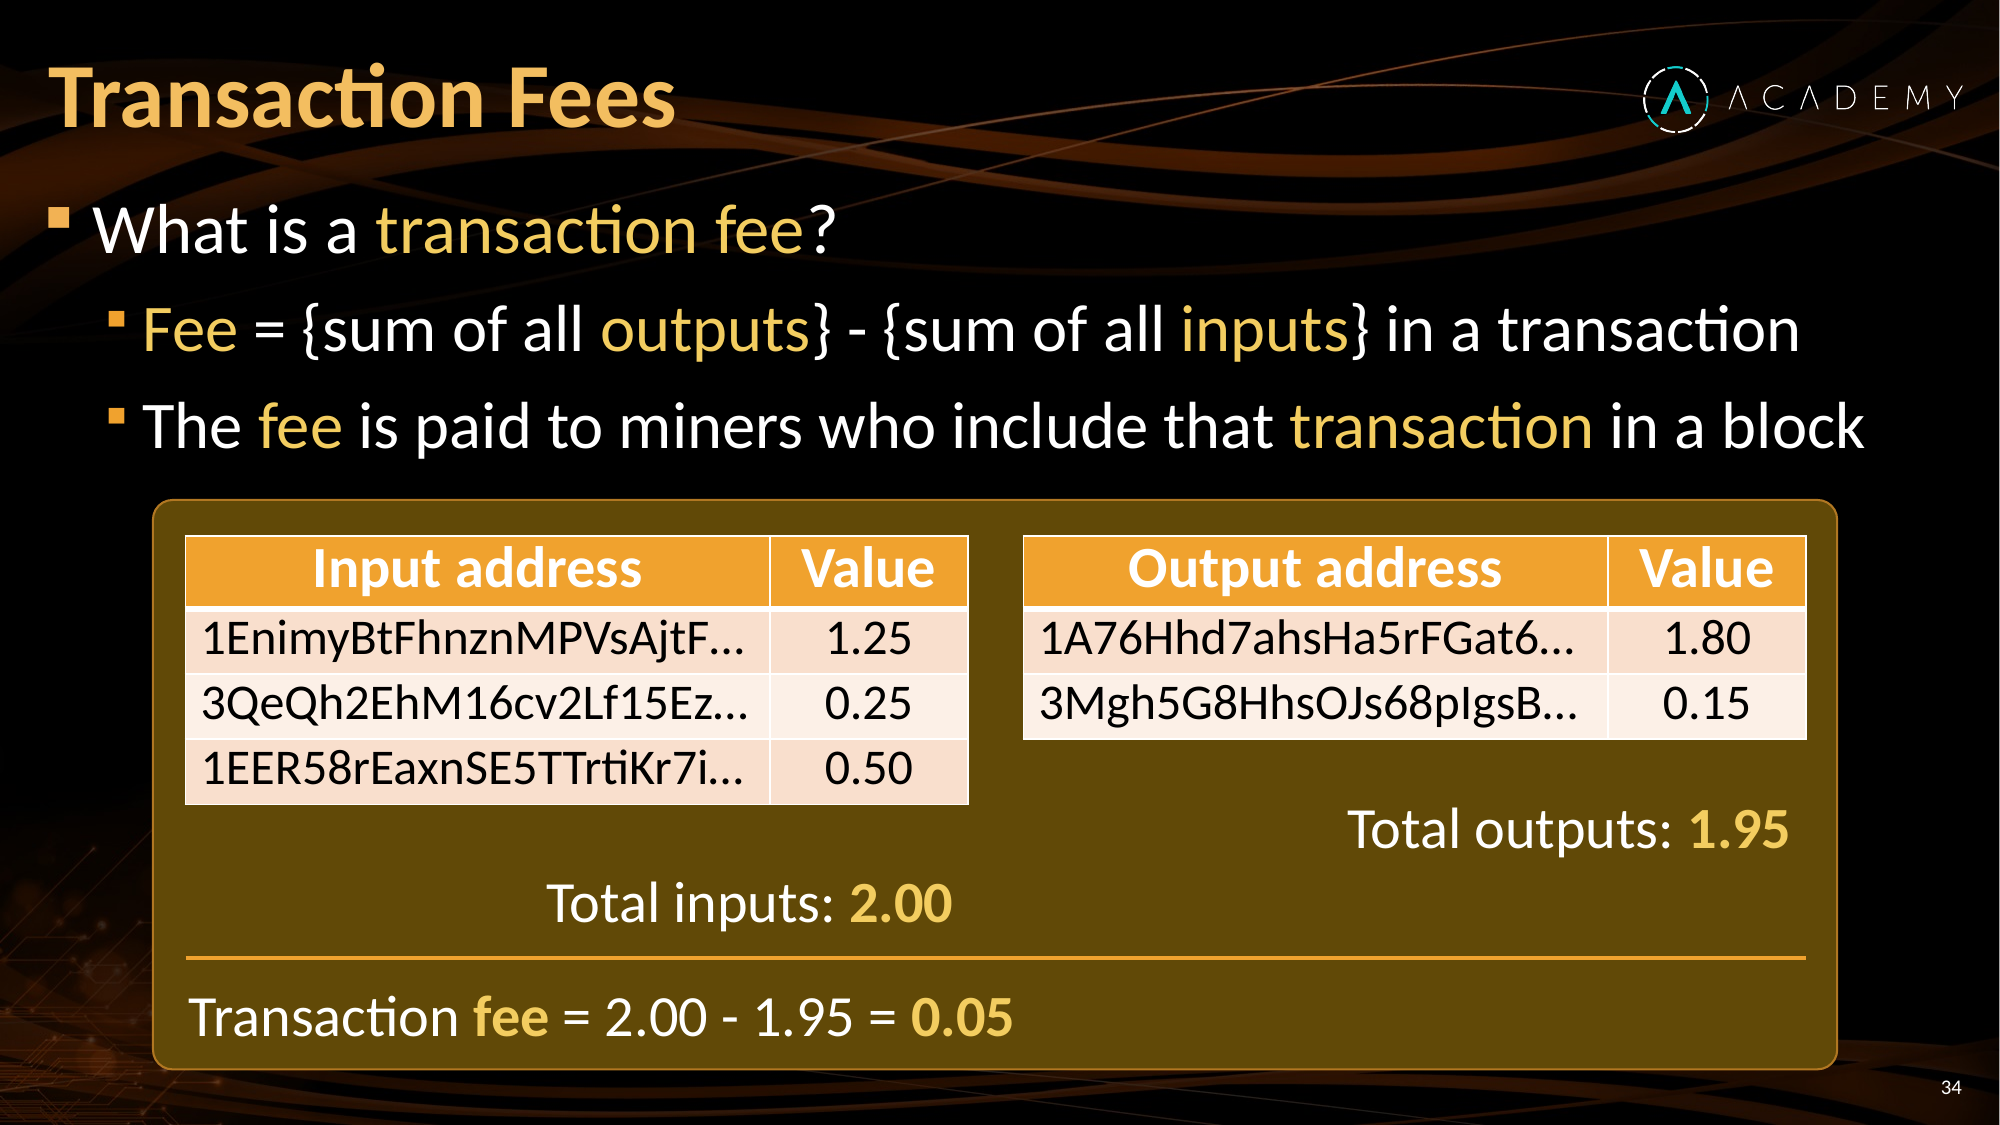

# Transaction Fees
What is a transaction fee?
Fee = {sum of all outputs} - {sum of all inputs} in a transaction
The fee is paid to miners who include that transaction in a block

| Input address | Value |
| --- | --- |
| 1EnimyBtFhnznMPVsAjtF… | 1.25 |
| 3QeQh2EhM16cv2Lf15Еz… | 0.25 |
| 1EER58rEaxnSE5TTrtiKr7i… | 0.50 |
| Output address | Value |
| --- | --- |
| 1A76Hhd7ahsHa5rFGat6… | 1.80 |
| 3Mgh5G8HhsOJs68pIgsB… | 0.15 |
Total outputs: 1.95
Total inputs: 2.00
Transaction fee = 2.00 - 1.95 = 0.05
34